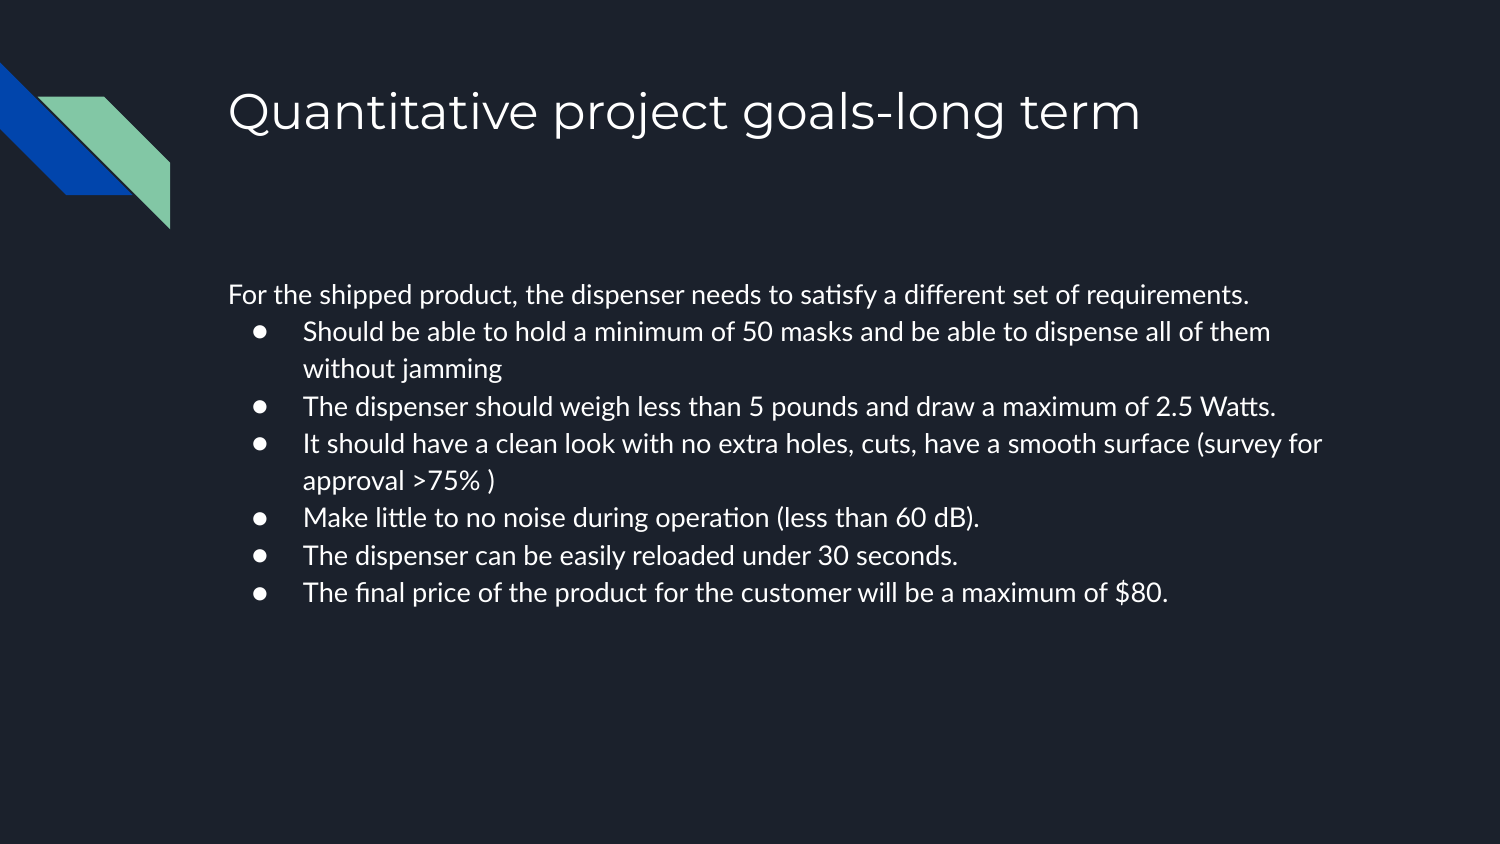

# Quantitative project goals-long term

For the shipped product, the dispenser needs to satisfy a different set of requirements.
Should be able to hold a minimum of 50 masks and be able to dispense all of them without jamming
The dispenser should weigh less than 5 pounds and draw a maximum of 2.5 Watts.
It should have a clean look with no extra holes, cuts, have a smooth surface (survey for approval >75% )
Make little to no noise during operation (less than 60 dB).
The dispenser can be easily reloaded under 30 seconds.
The final price of the product for the customer will be a maximum of $80.